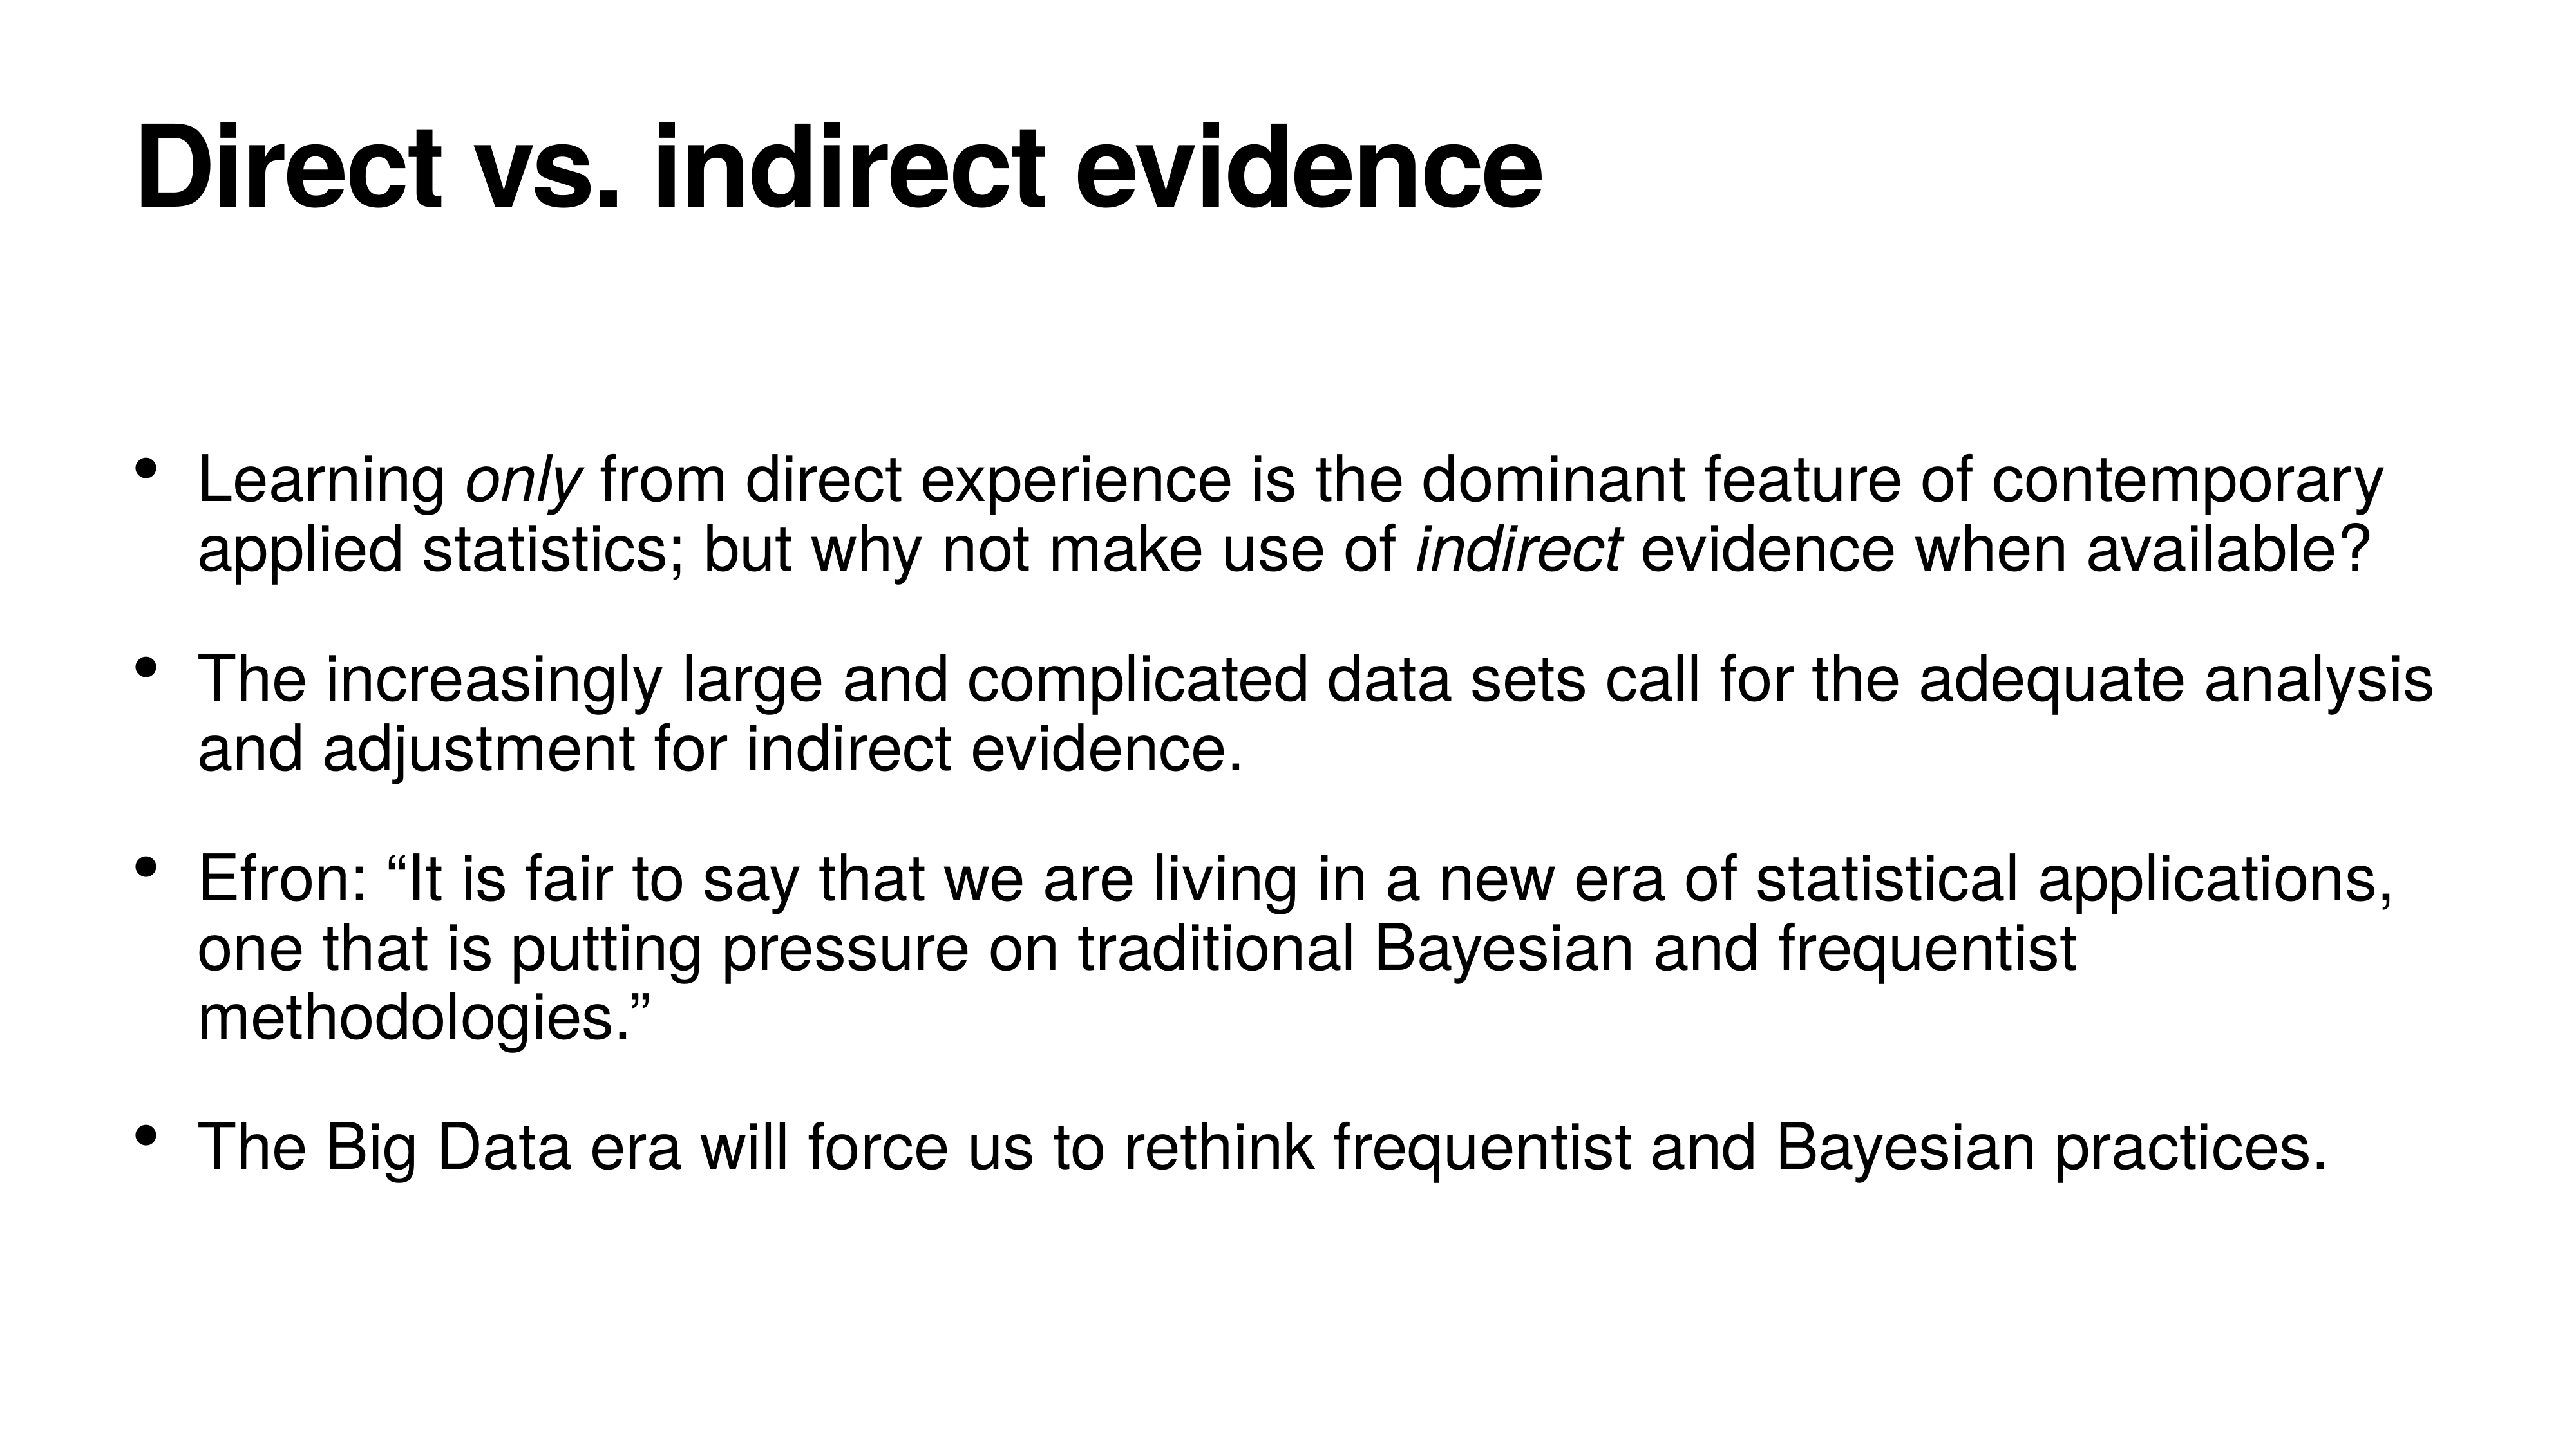

# Direct vs. indirect evidence
Learning only from direct experience is the dominant feature of contemporary applied statistics; but why not make use of indirect evidence when available?
The increasingly large and complicated data sets call for the adequate analysis and adjustment for indirect evidence.
Efron: “It is fair to say that we are living in a new era of statistical applications, one that is putting pressure on traditional Bayesian and frequentist methodologies.”
The Big Data era will force us to rethink frequentist and Bayesian practices.